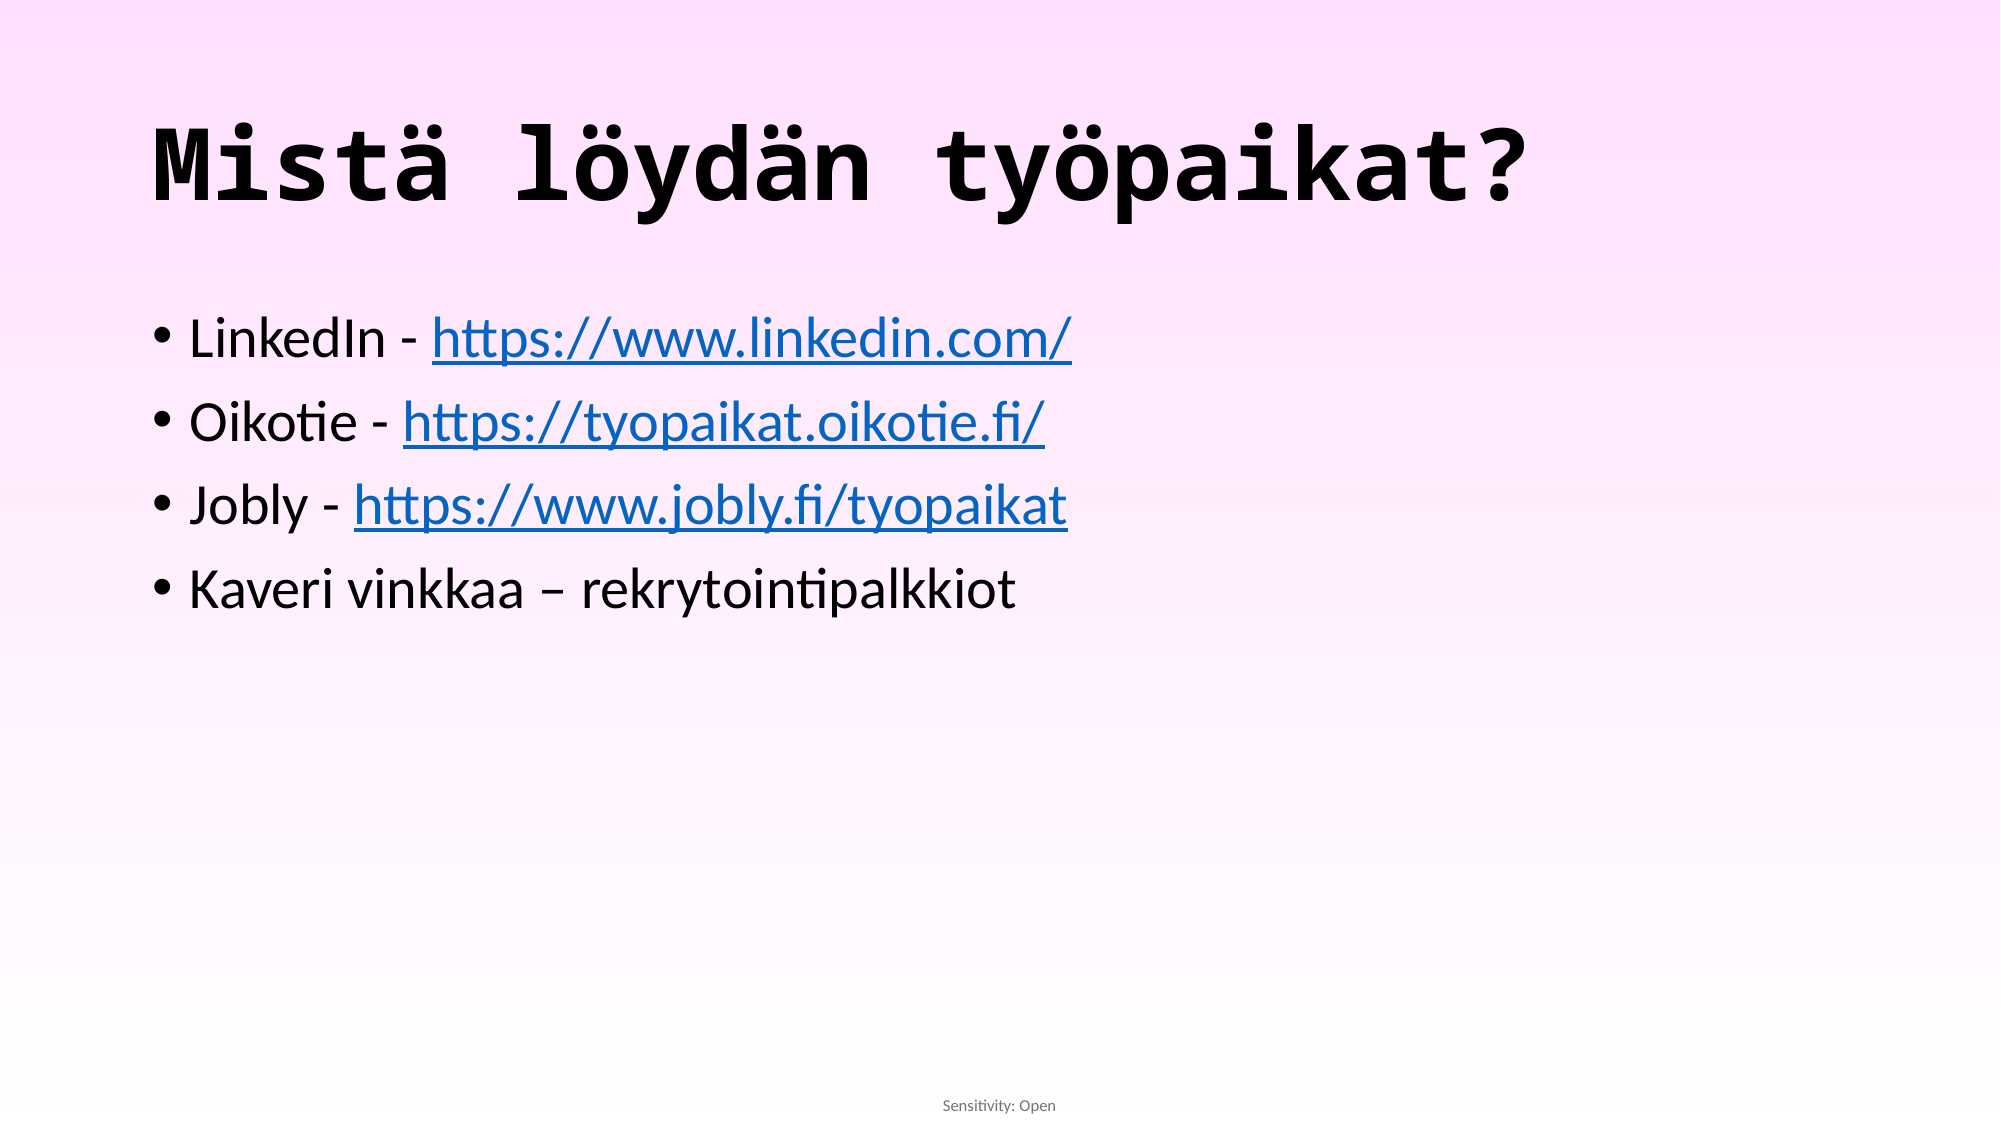

# Mistä löydän työpaikat?
LinkedIn - https://www.linkedin.com/
Oikotie - https://tyopaikat.oikotie.fi/
Jobly - https://www.jobly.fi/tyopaikat
Kaveri vinkkaa – rekrytointipalkkiot